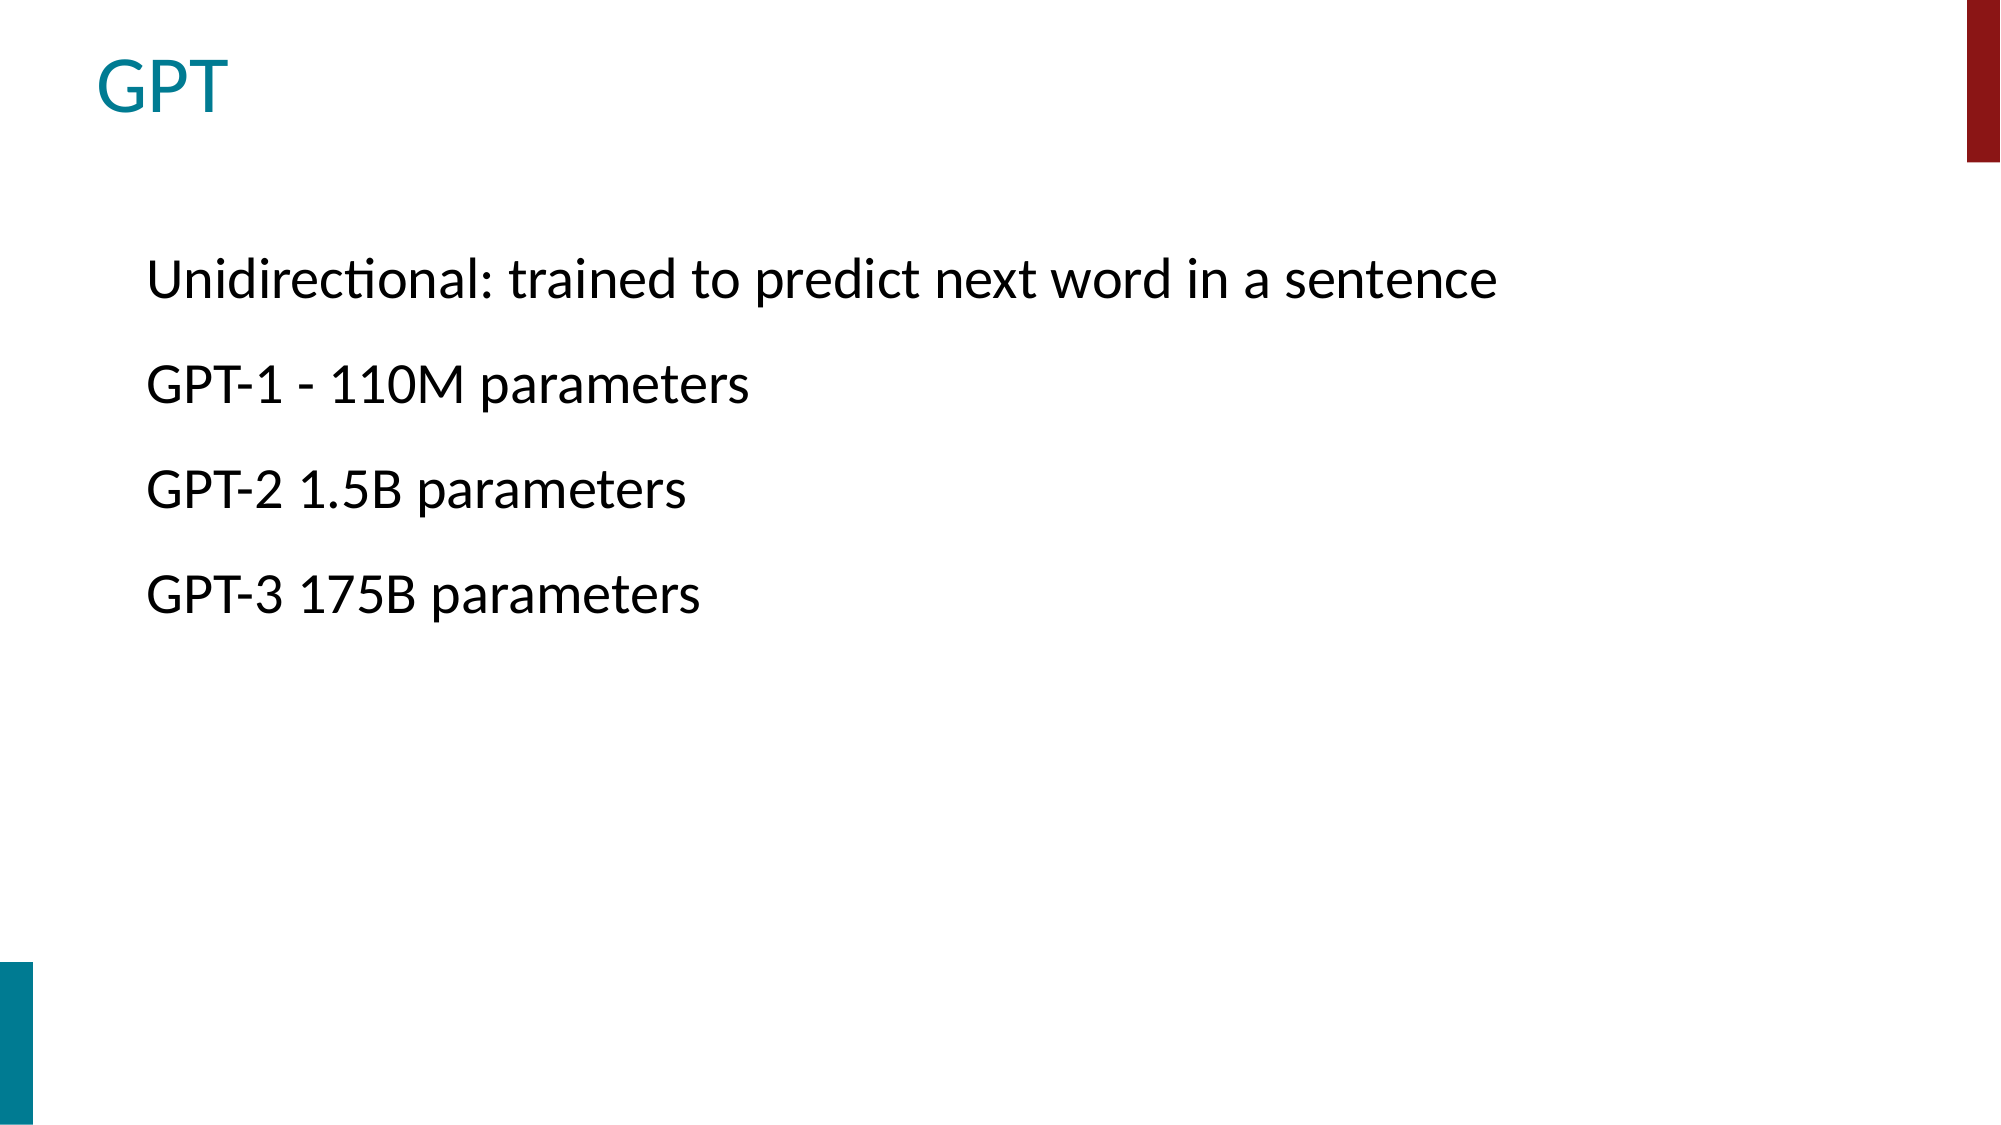

# GPT
Unidirectional: trained to predict next word in a sentence
GPT-1 - 110M parameters
GPT-2 1.5B parameters
GPT-3 175B parameters